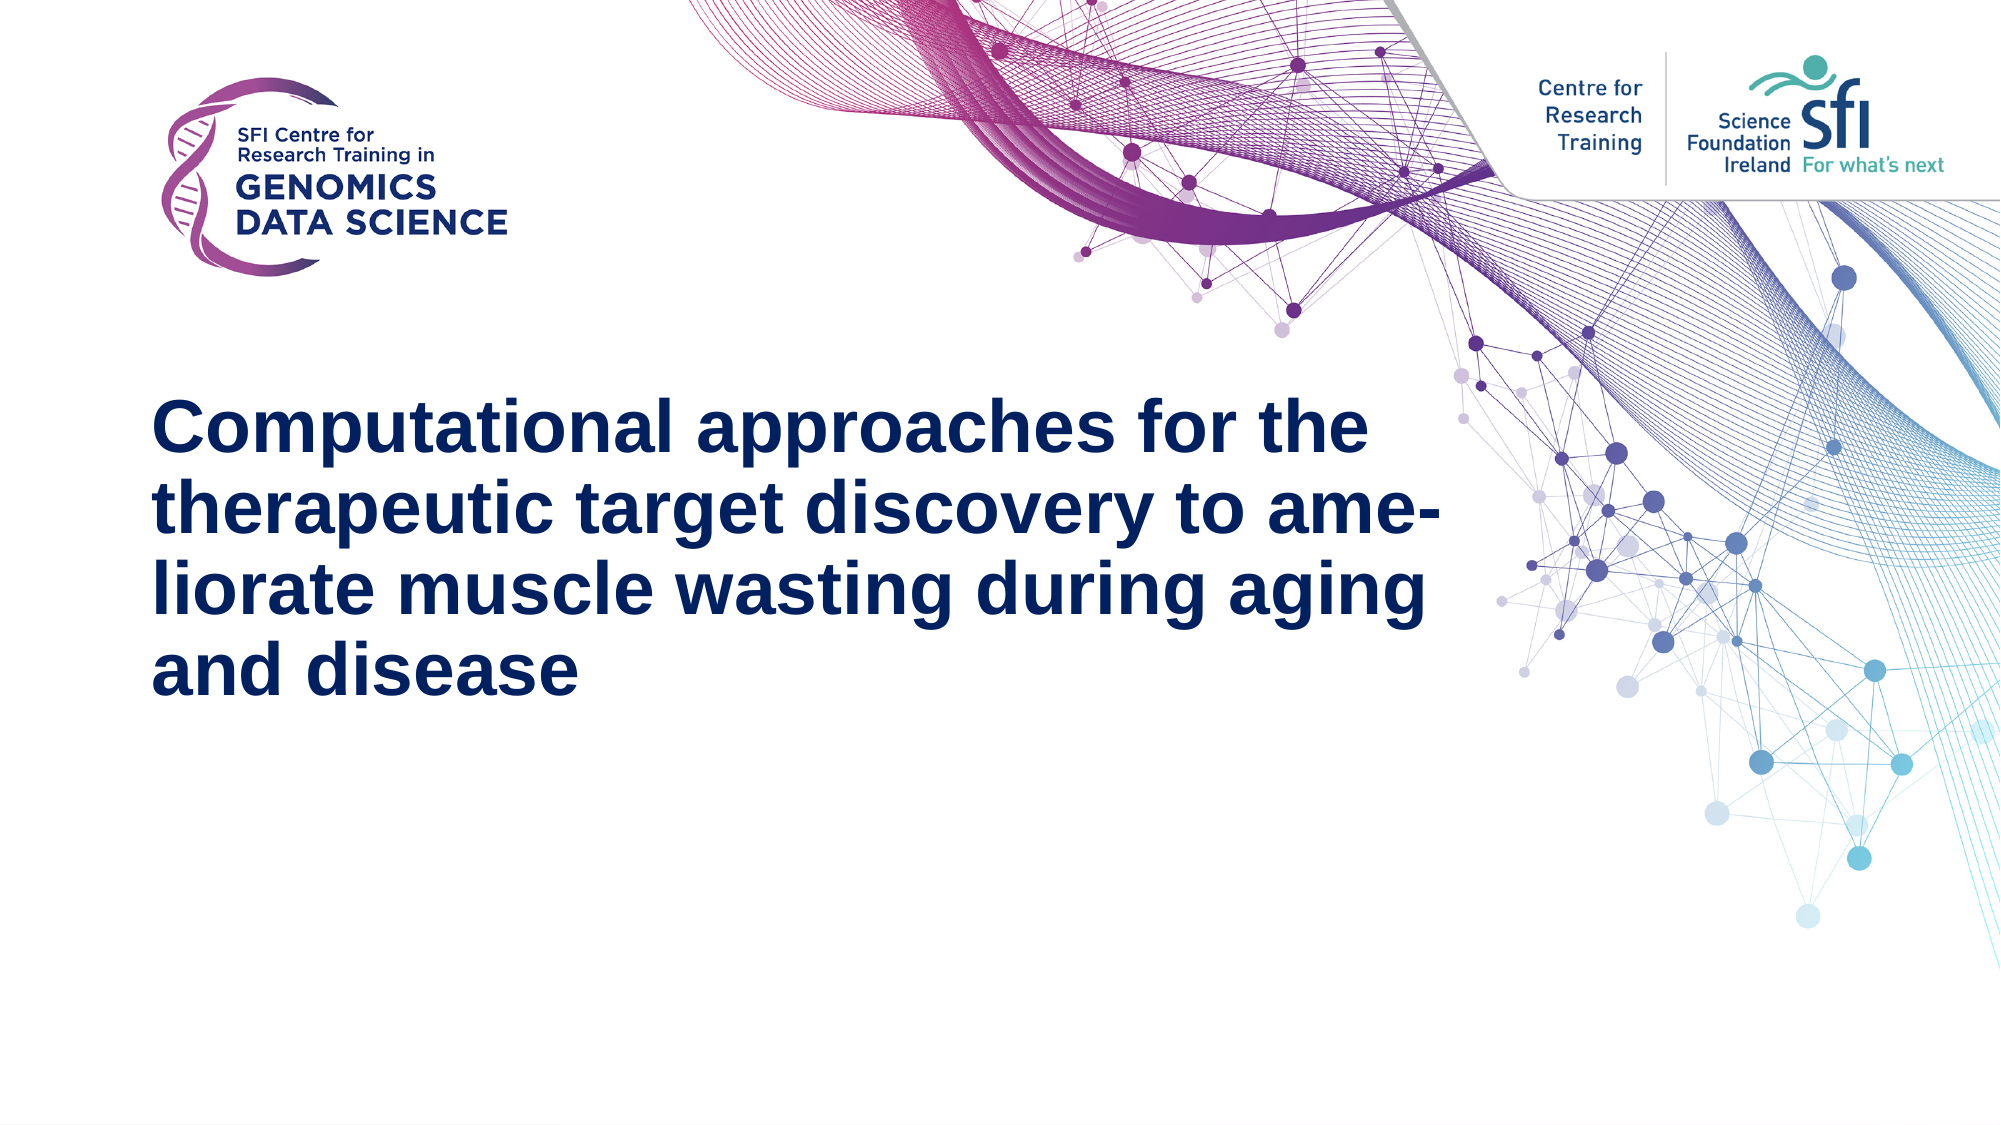

# Computational approaches for the therapeutic target discovery to ame-liorate muscle wasting during aging and disease